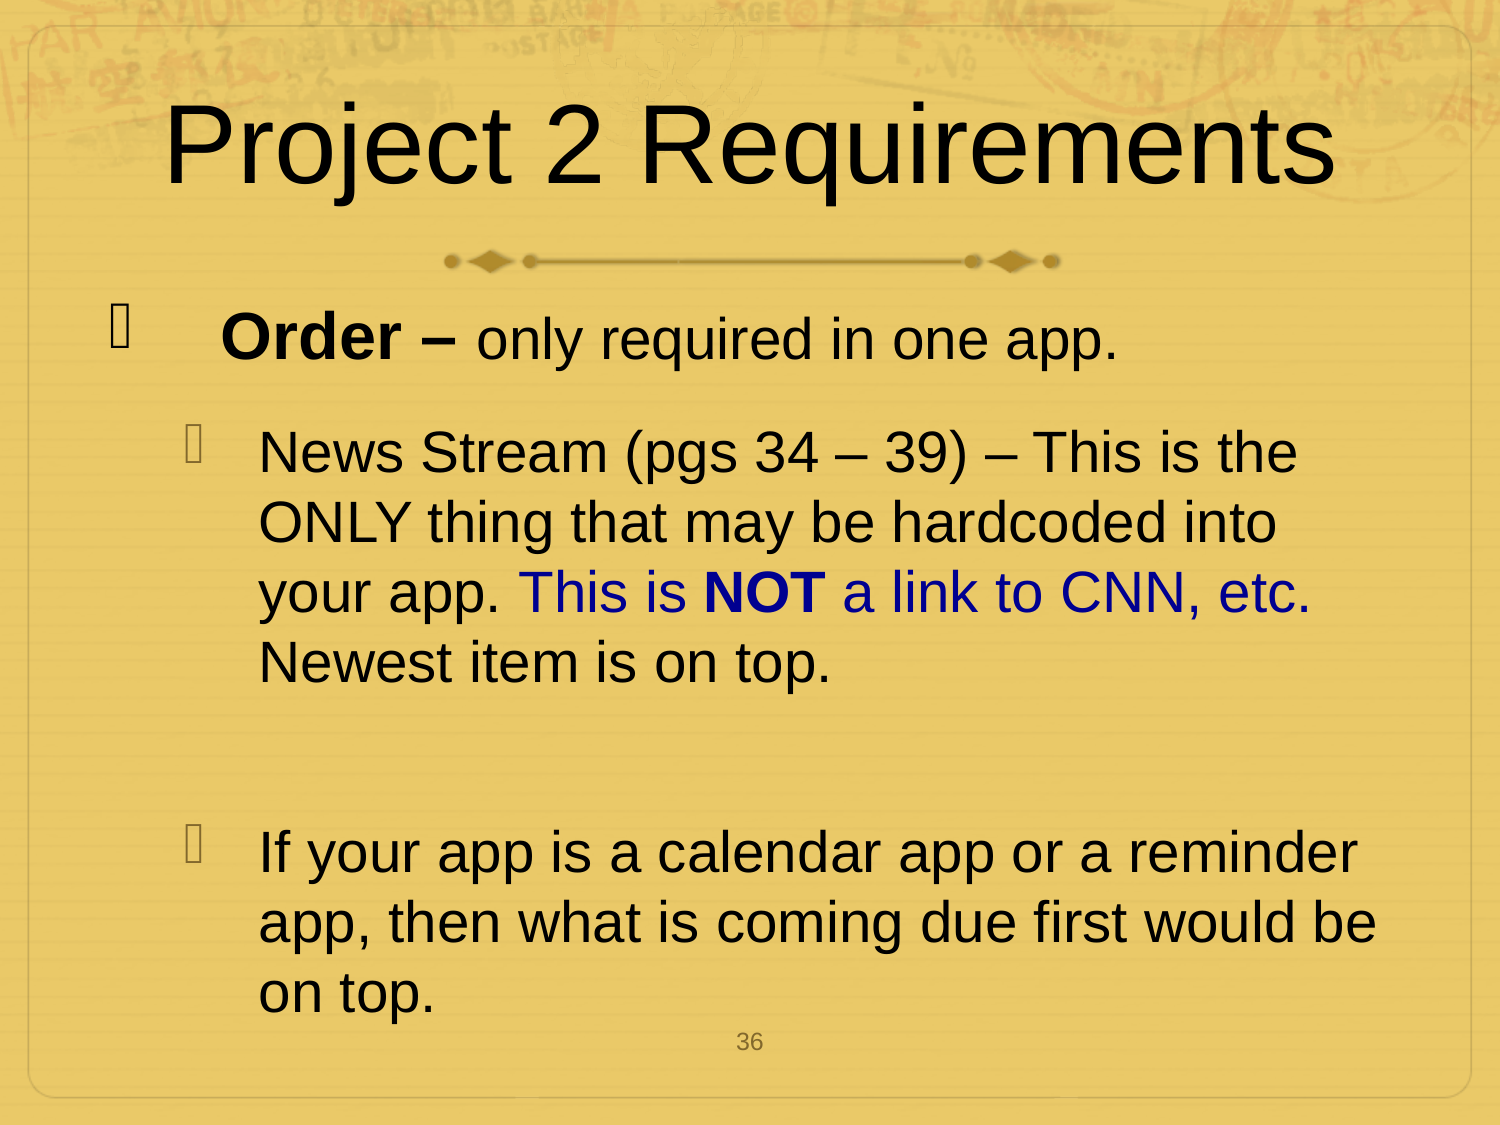

# Project 2 Requirements
  Order – only required in one app.
News Stream (pgs 34 – 39) – This is the ONLY thing that may be hardcoded into your app. This is NOT a link to CNN, etc. Newest item is on top.

If your app is a calendar app or a reminder app, then what is coming due first would be on top.

36